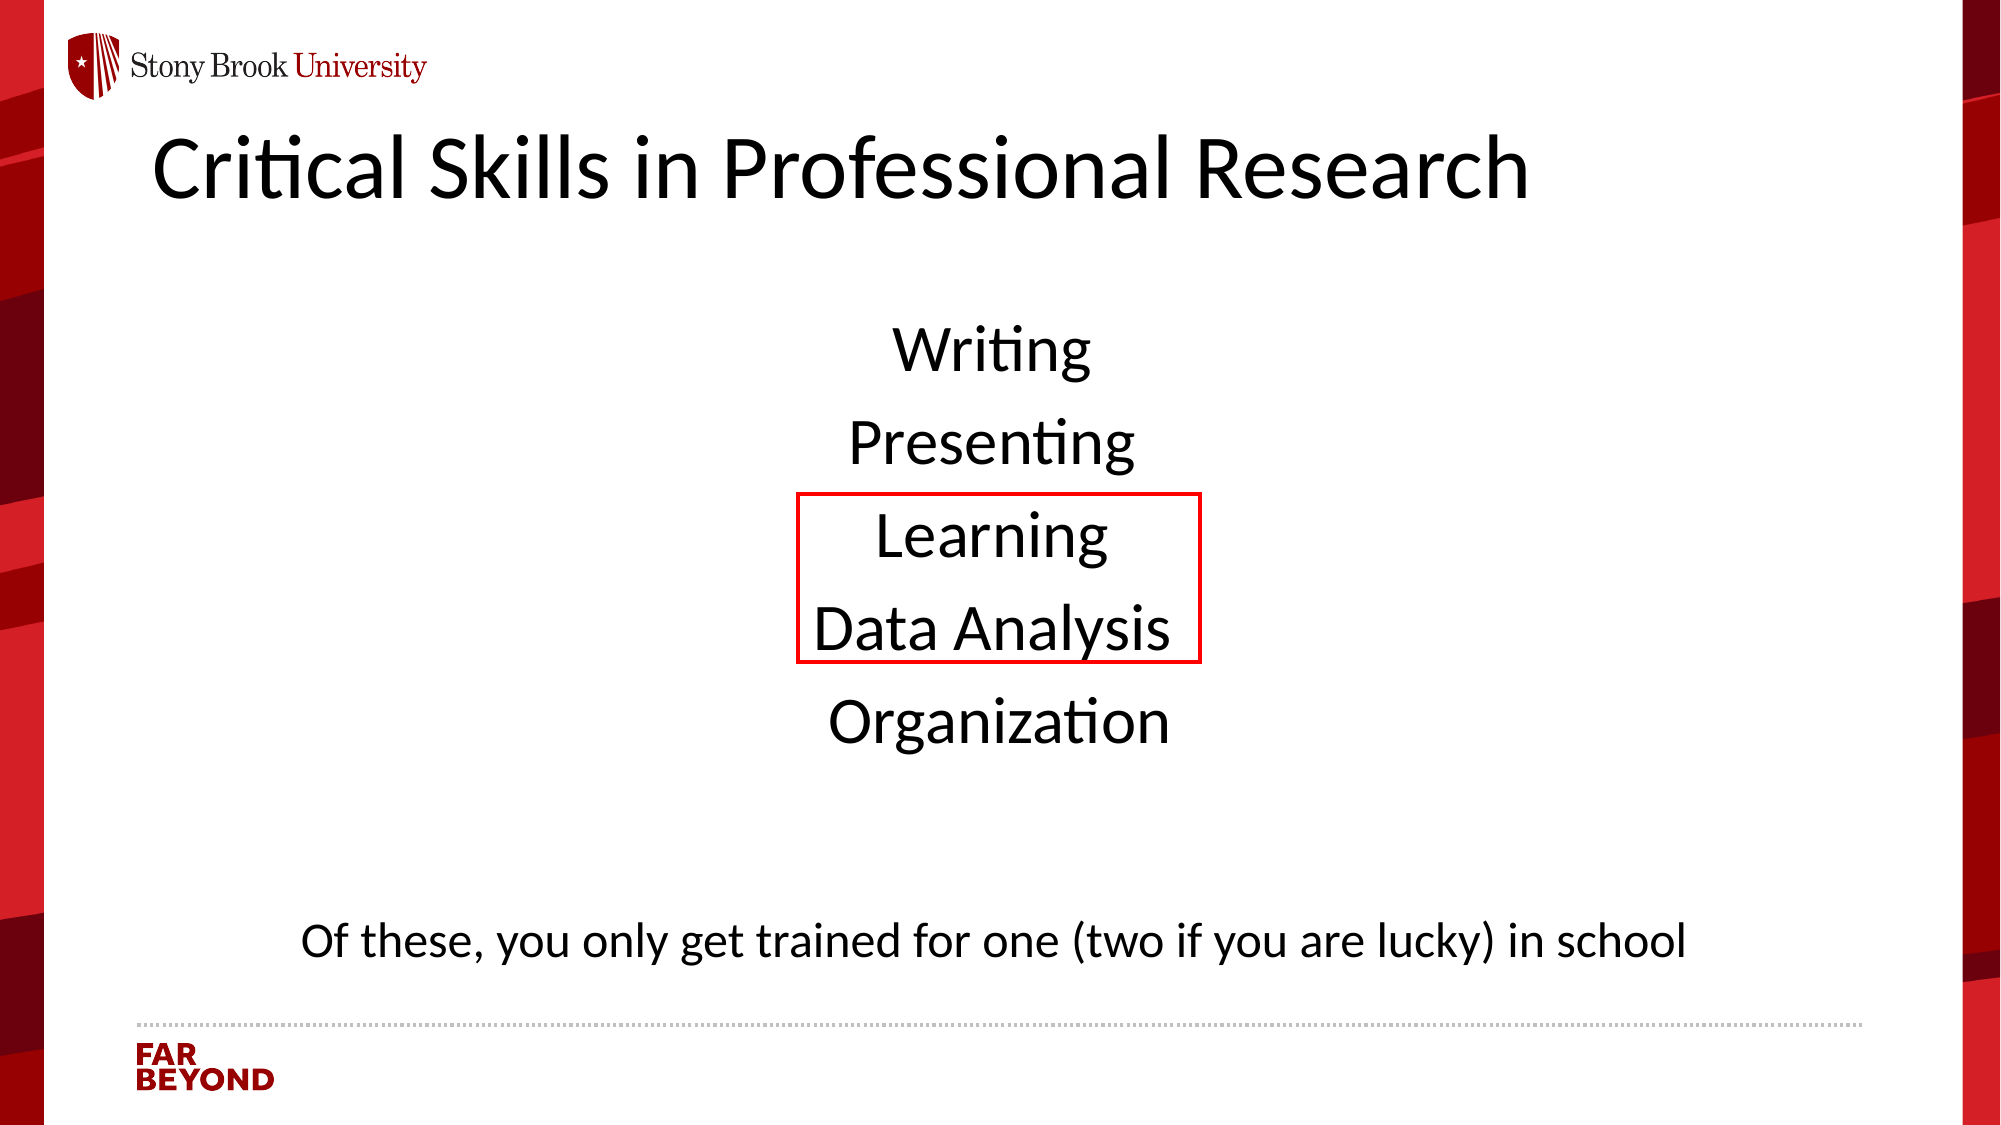

# Critical Skills in Professional Research
Writing
Presenting
Learning
Data Analysis
Organization

Of these, you only get trained for one (two if you are lucky) in school